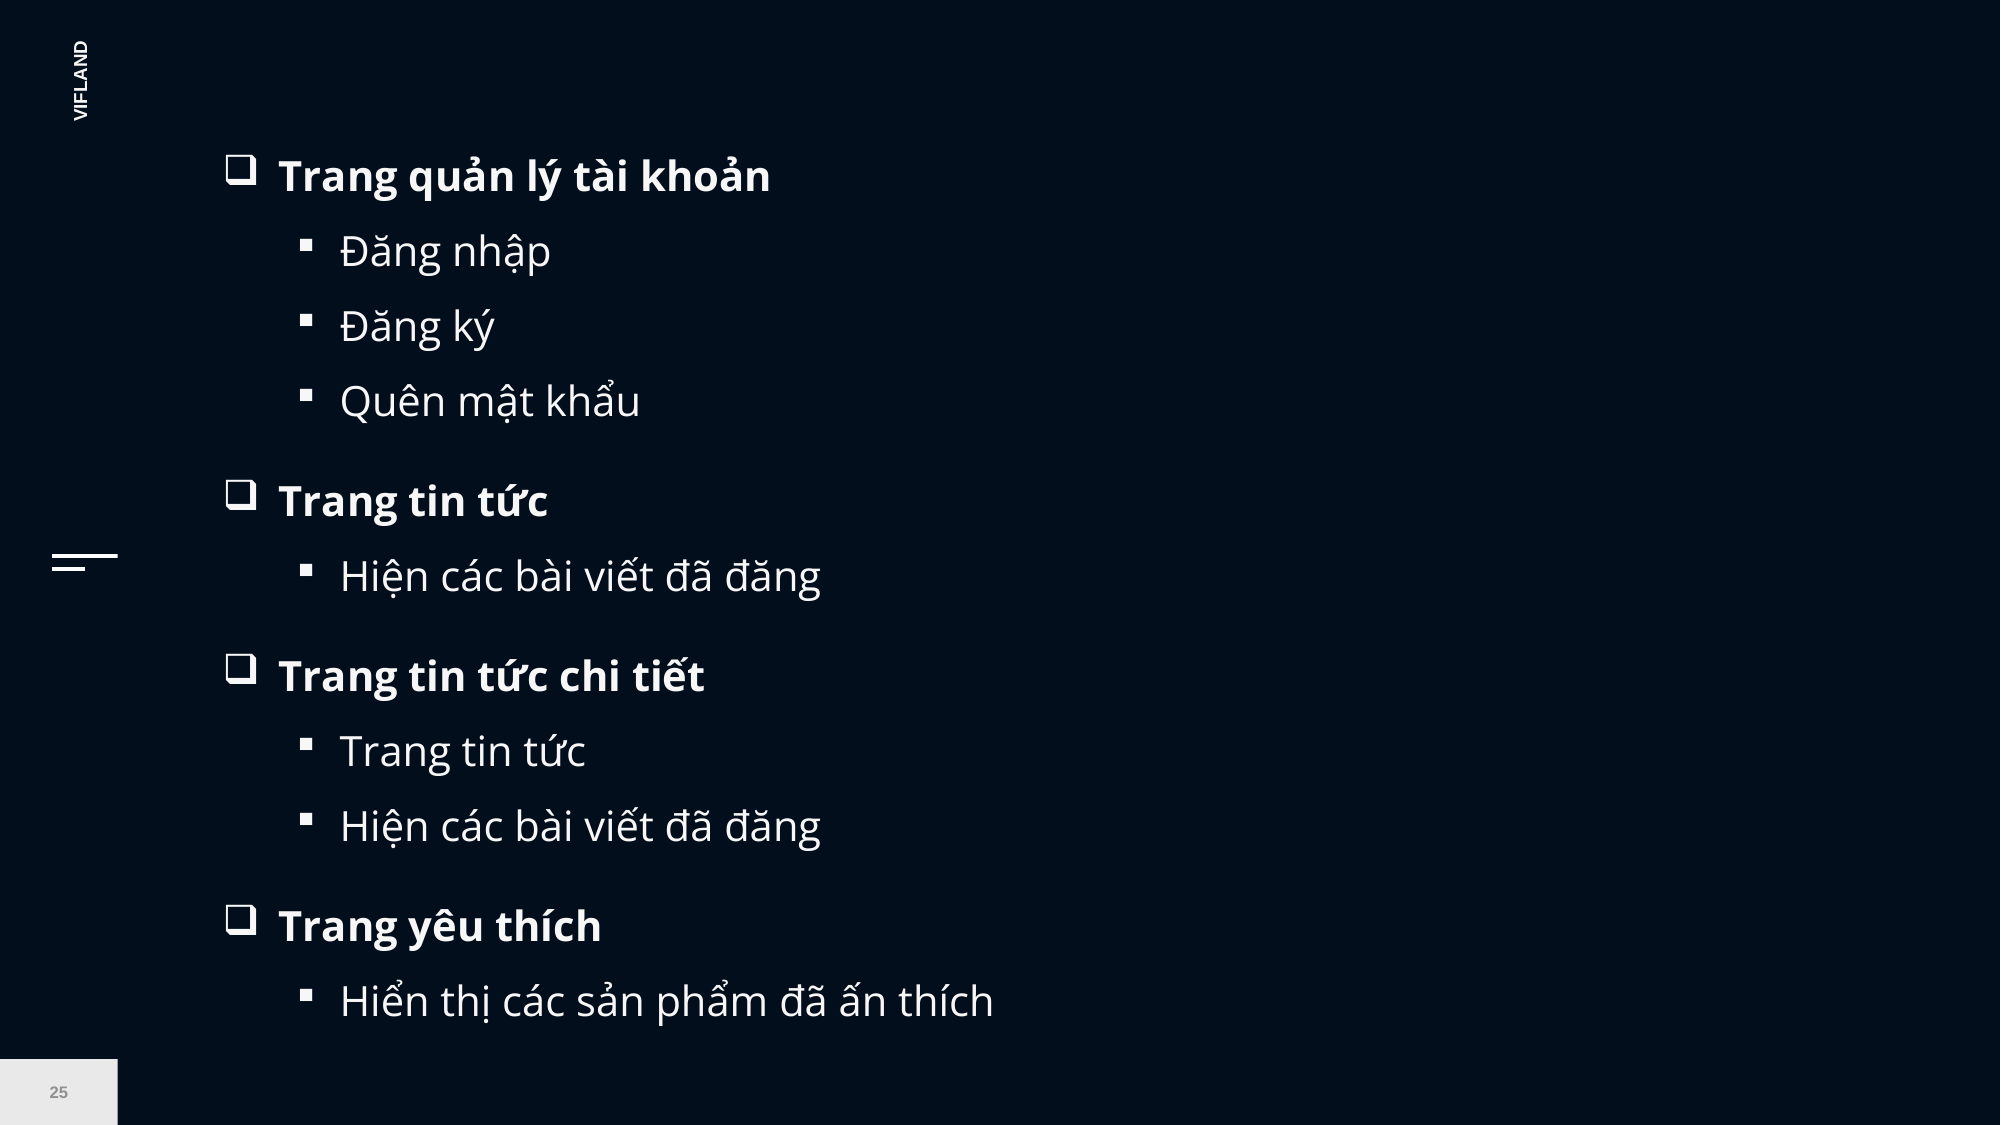

Trang quản lý tài khoản
Đăng nhập
Đăng ký
Quên mật khẩu
Trang tin tức
Hiện các bài viết đã đăng
Trang tin tức chi tiết
Trang tin tức
Hiện các bài viết đã đăng
Trang yêu thích
Hiển thị các sản phẩm đã ấn thích